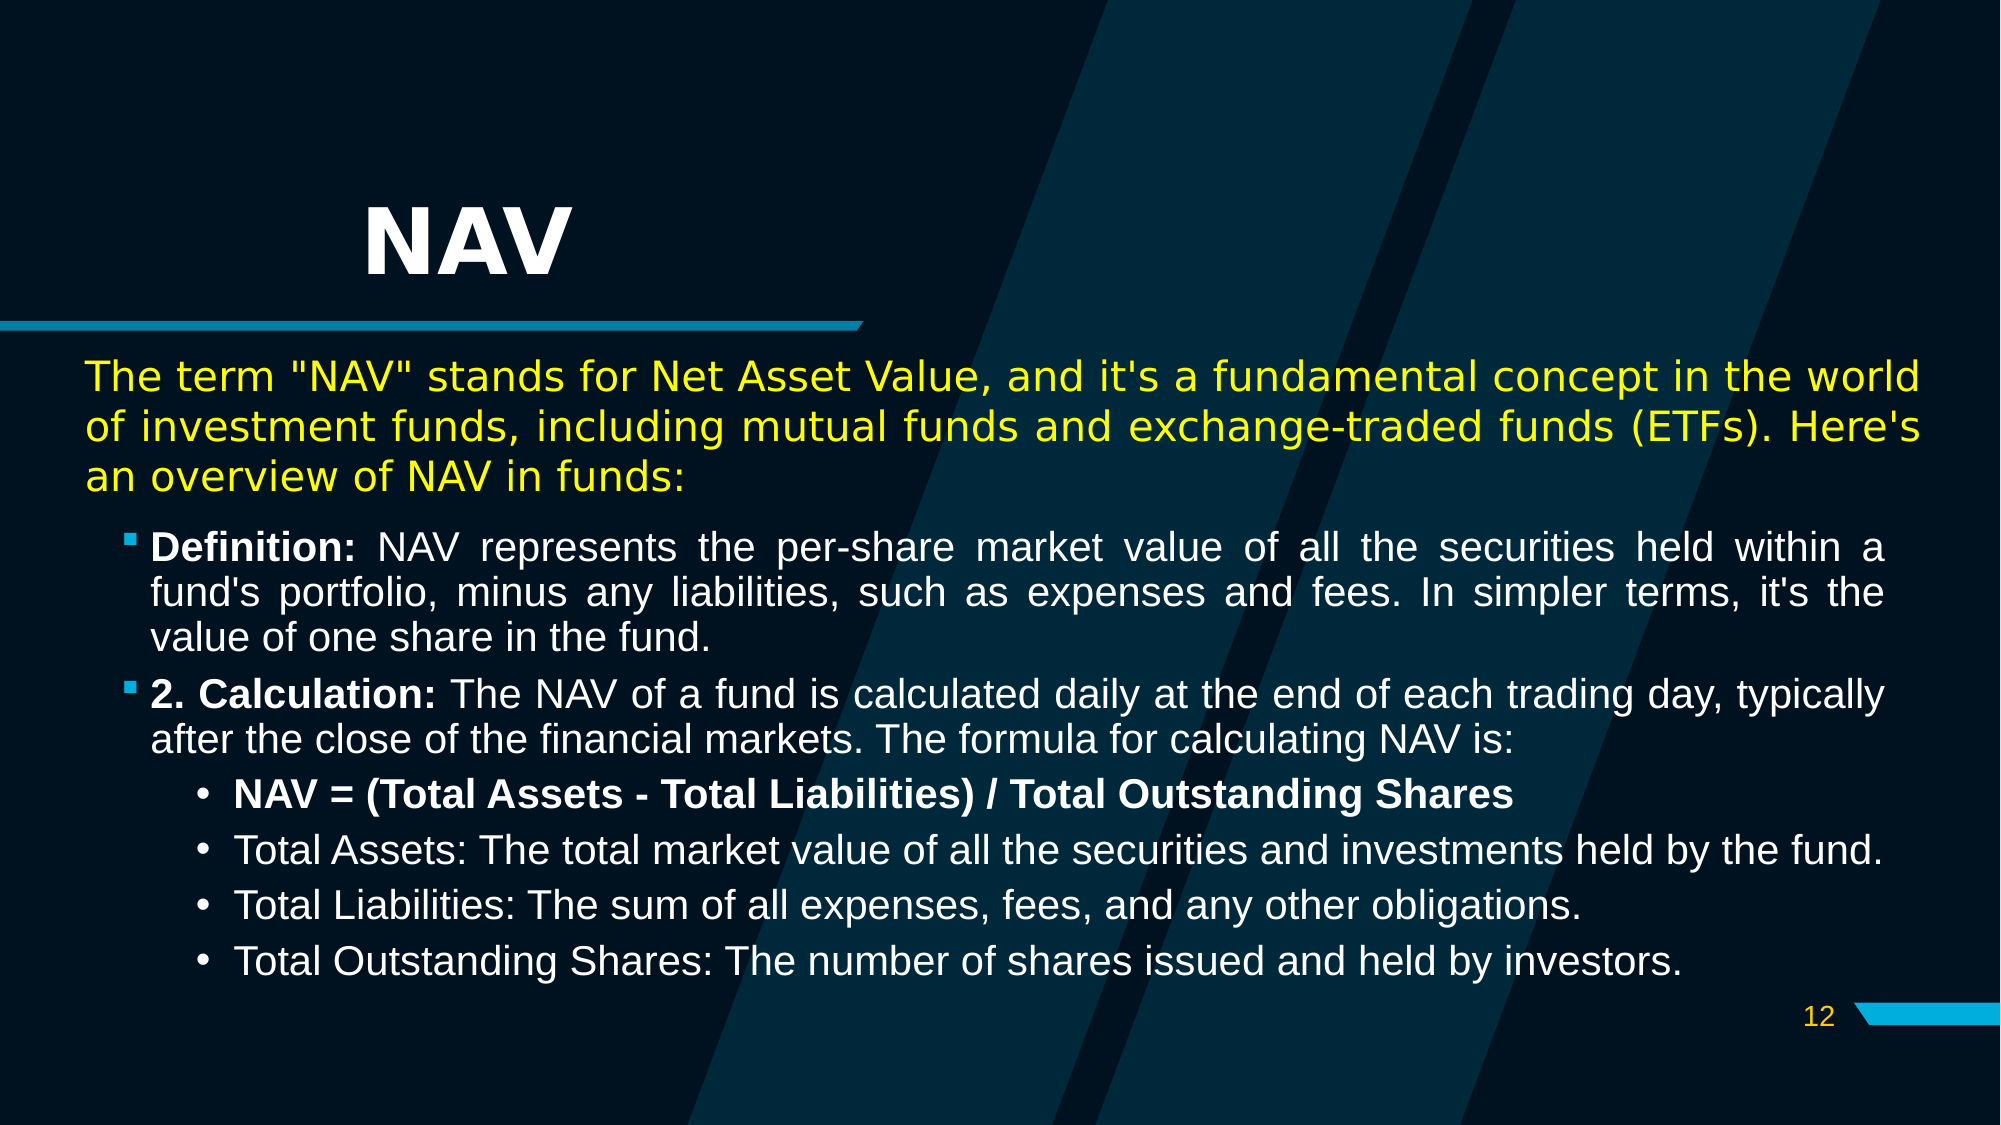

# NAV
The term "NAV" stands for Net Asset Value, and it's a fundamental concept in the world of investment funds, including mutual funds and exchange-traded funds (ETFs). Here's an overview of NAV in funds:
Definition: NAV represents the per-share market value of all the securities held within a fund's portfolio, minus any liabilities, such as expenses and fees. In simpler terms, it's the value of one share in the fund.
2. Calculation: The NAV of a fund is calculated daily at the end of each trading day, typically after the close of the financial markets. The formula for calculating NAV is:
NAV = (Total Assets - Total Liabilities) / Total Outstanding Shares
Total Assets: The total market value of all the securities and investments held by the fund.
Total Liabilities: The sum of all expenses, fees, and any other obligations.
Total Outstanding Shares: The number of shares issued and held by investors.
12